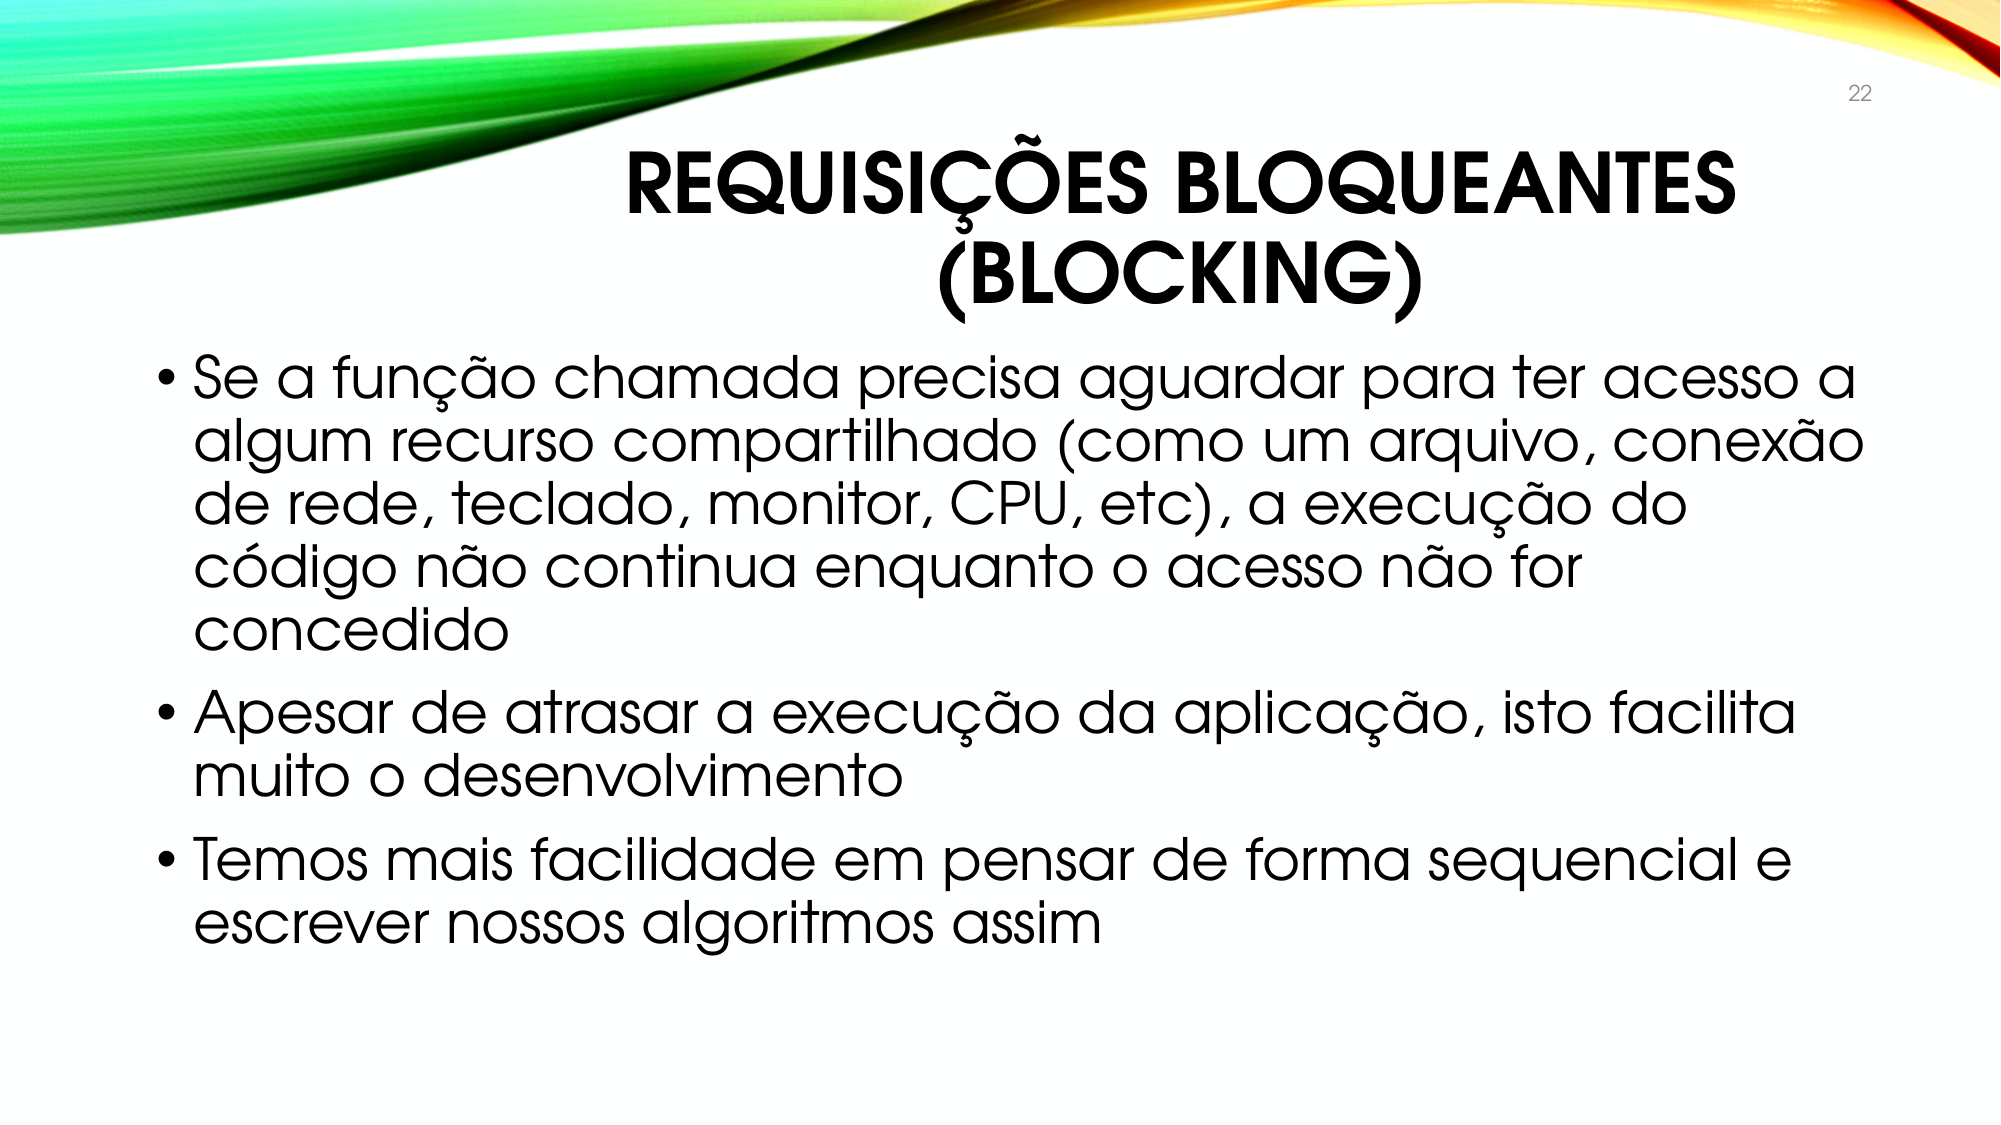

22
# Requisições Bloqueantes (Blocking)
Se a função chamada precisa aguardar para ter acesso a algum recurso compartilhado (como um arquivo, conexão de rede, teclado, monitor, CPU, etc), a execução do código não continua enquanto o acesso não for concedido
Apesar de atrasar a execução da aplicação, isto facilita muito o desenvolvimento
Temos mais facilidade em pensar de forma sequencial e escrever nossos algoritmos assim